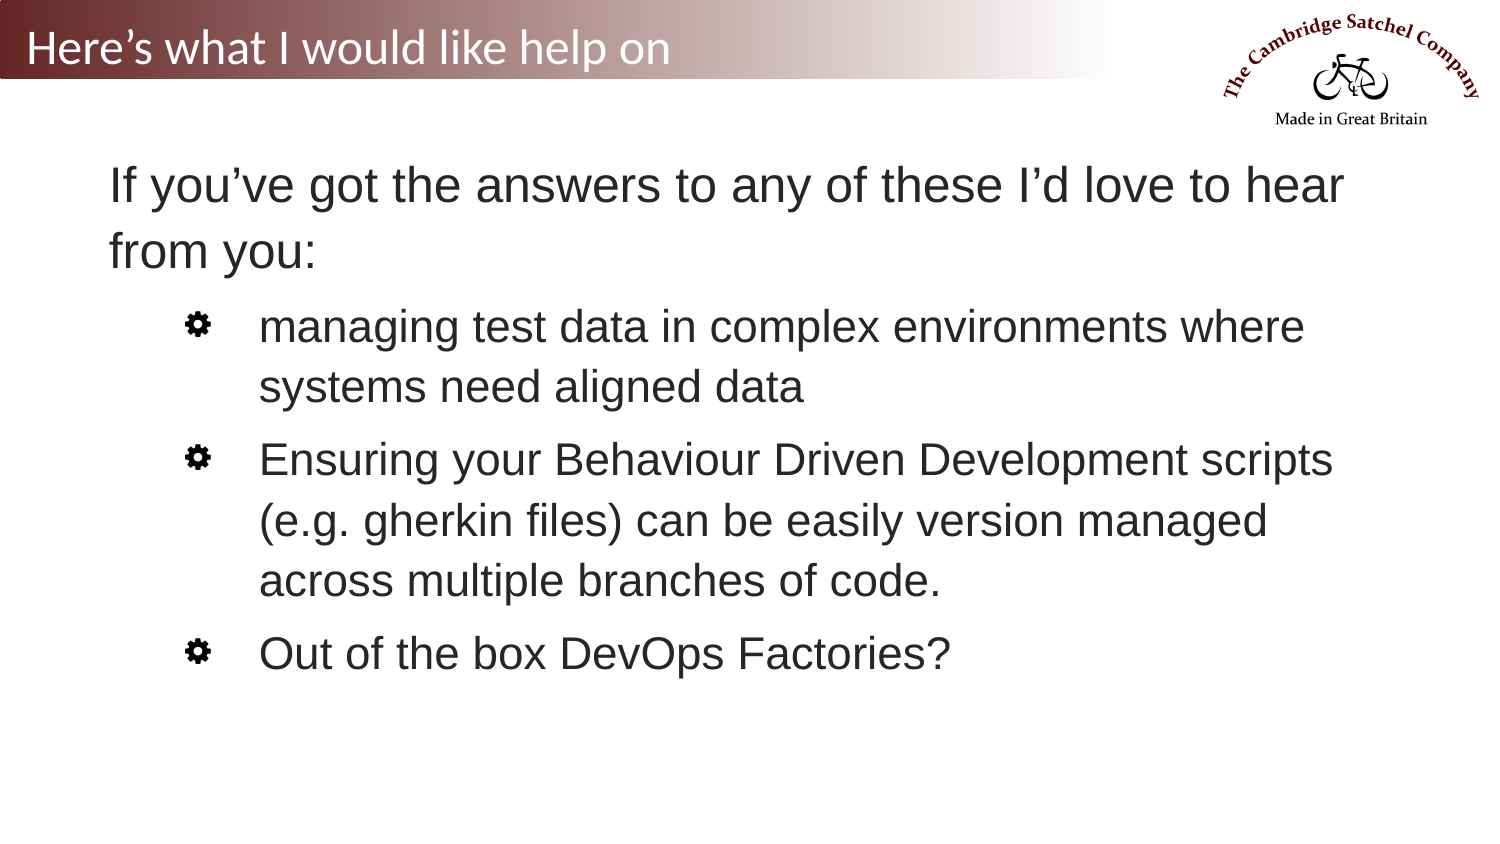

Here’s what I would like help on
If you’ve got the answers to any of these I’d love to hear from you:
managing test data in complex environments where systems need aligned data
Ensuring your Behaviour Driven Development scripts (e.g. gherkin files) can be easily version managed across multiple branches of code.
Out of the box DevOps Factories?